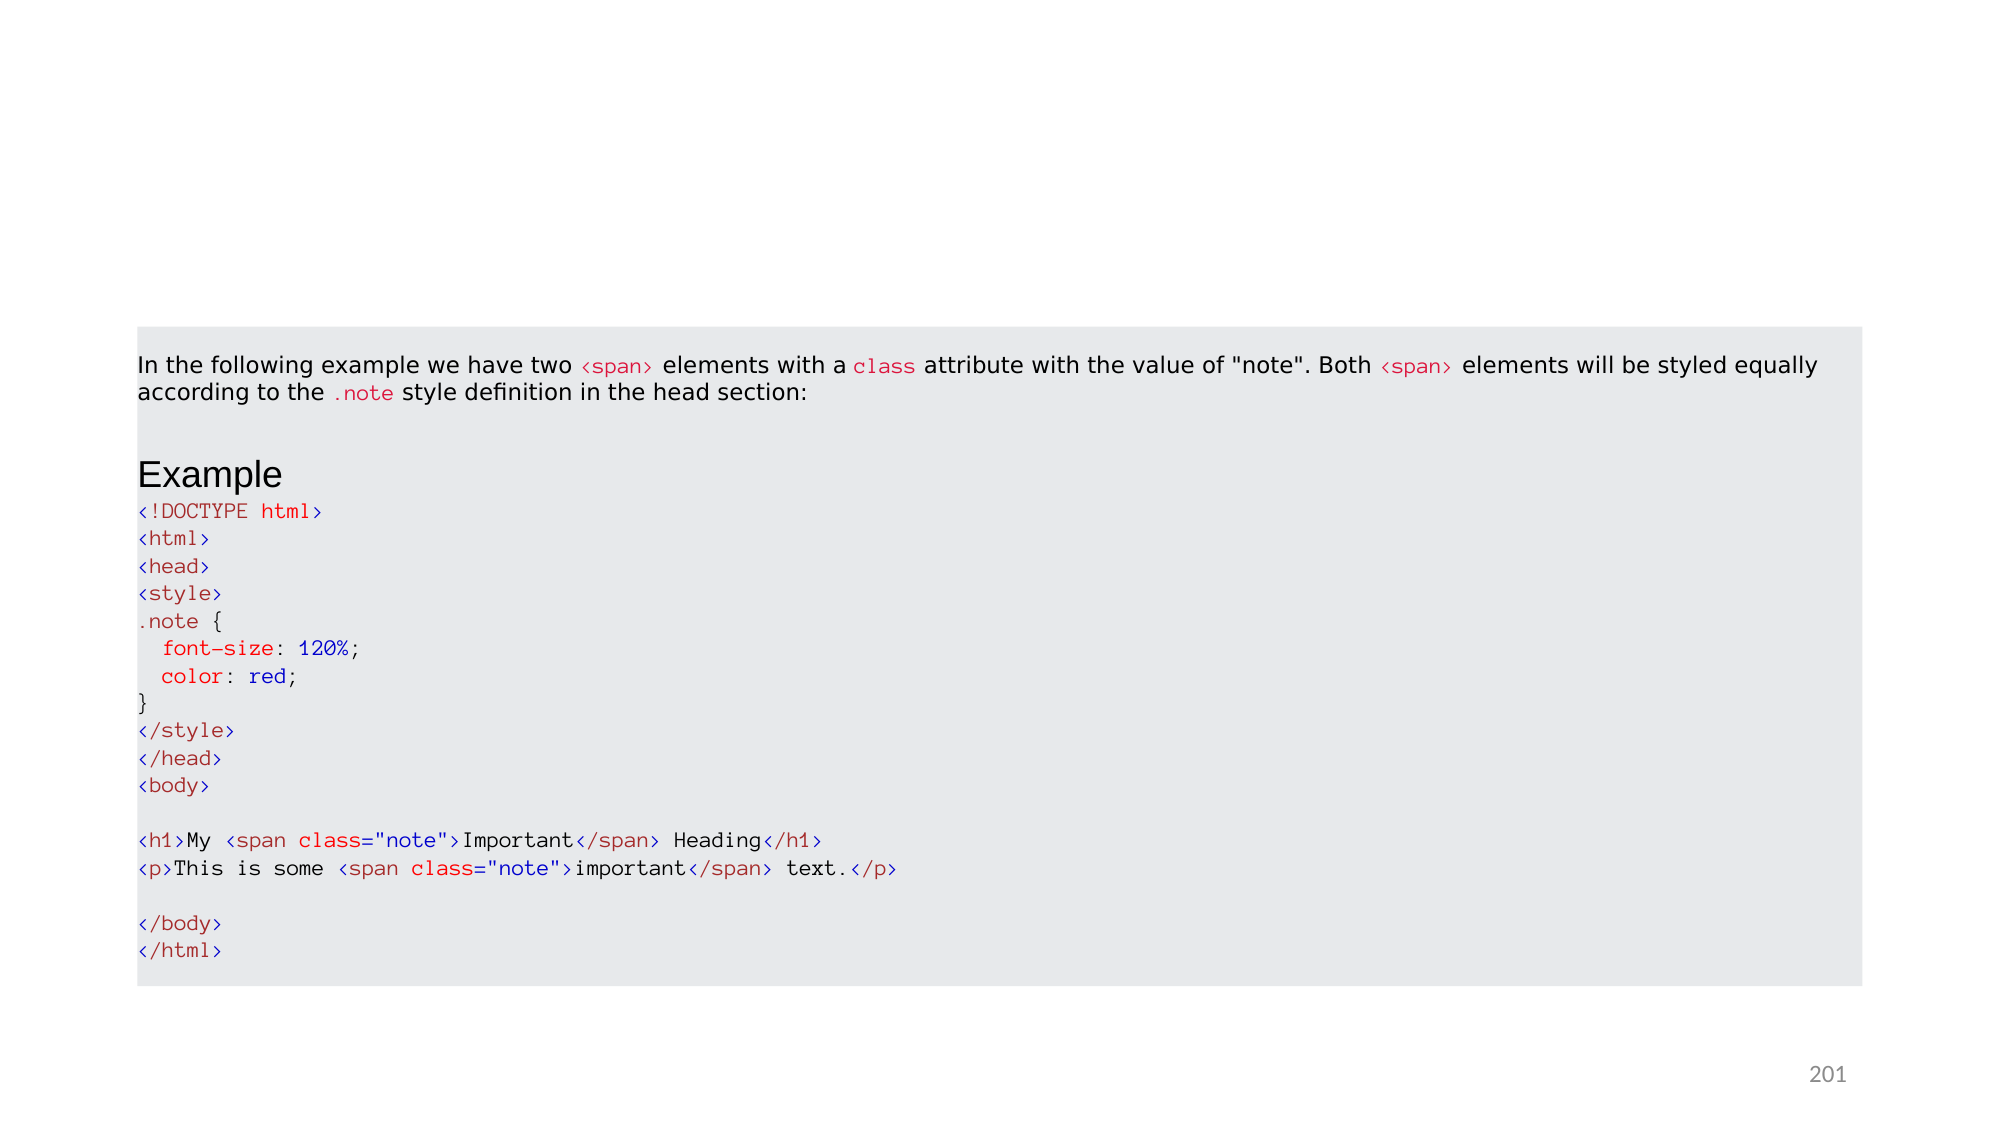

#
In the following example we have two <span> elements with a class attribute with the value of "note". Both <span> elements will be styled equally according to the .note style definition in the head section:

Example
<!DOCTYPE html>
<html>
<head>
<style>
.note {
  font-size: 120%;
  color: red;
}
</style>
</head>
<body>
<h1>My <span class="note">Important</span> Heading</h1>
<p>This is some <span class="note">important</span> text.</p>
</body>
</html>

201